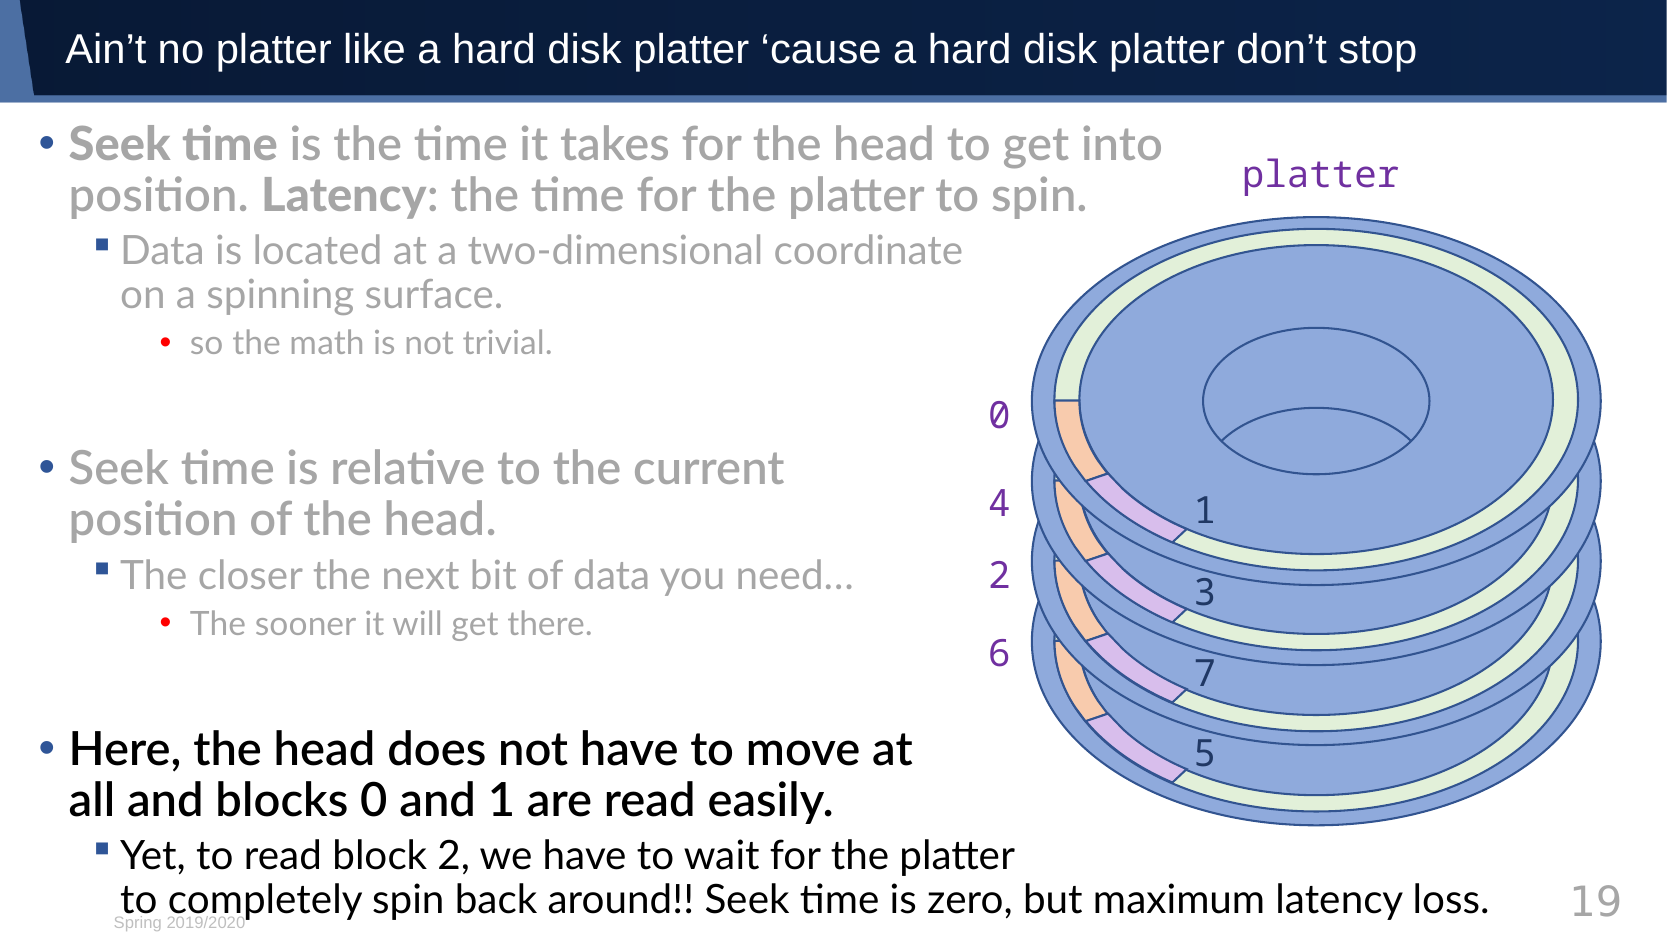

# Ain’t no platter like a hard disk platter ‘cause a hard disk platter don’t stop
Seek time is the time it takes for the head to get into
position. Latency: the time for the platter to spin.
Data is located at a two-dimensional coordinate
on a spinning surface.
so the math is not trivial.

Seek time is relative to the current
position of the head.
The closer the next bit of data you need…
The sooner it will get there.

Here, the head does not have to move at
all and blocks 0 and 1 are read easily.
Yet, to read block 2, we have to wait for the platter
to completely spin back around!! Seek time is zero, but maximum latency loss.
platter

0

4

1

2

3

6

7

5
Spring 2019/2020